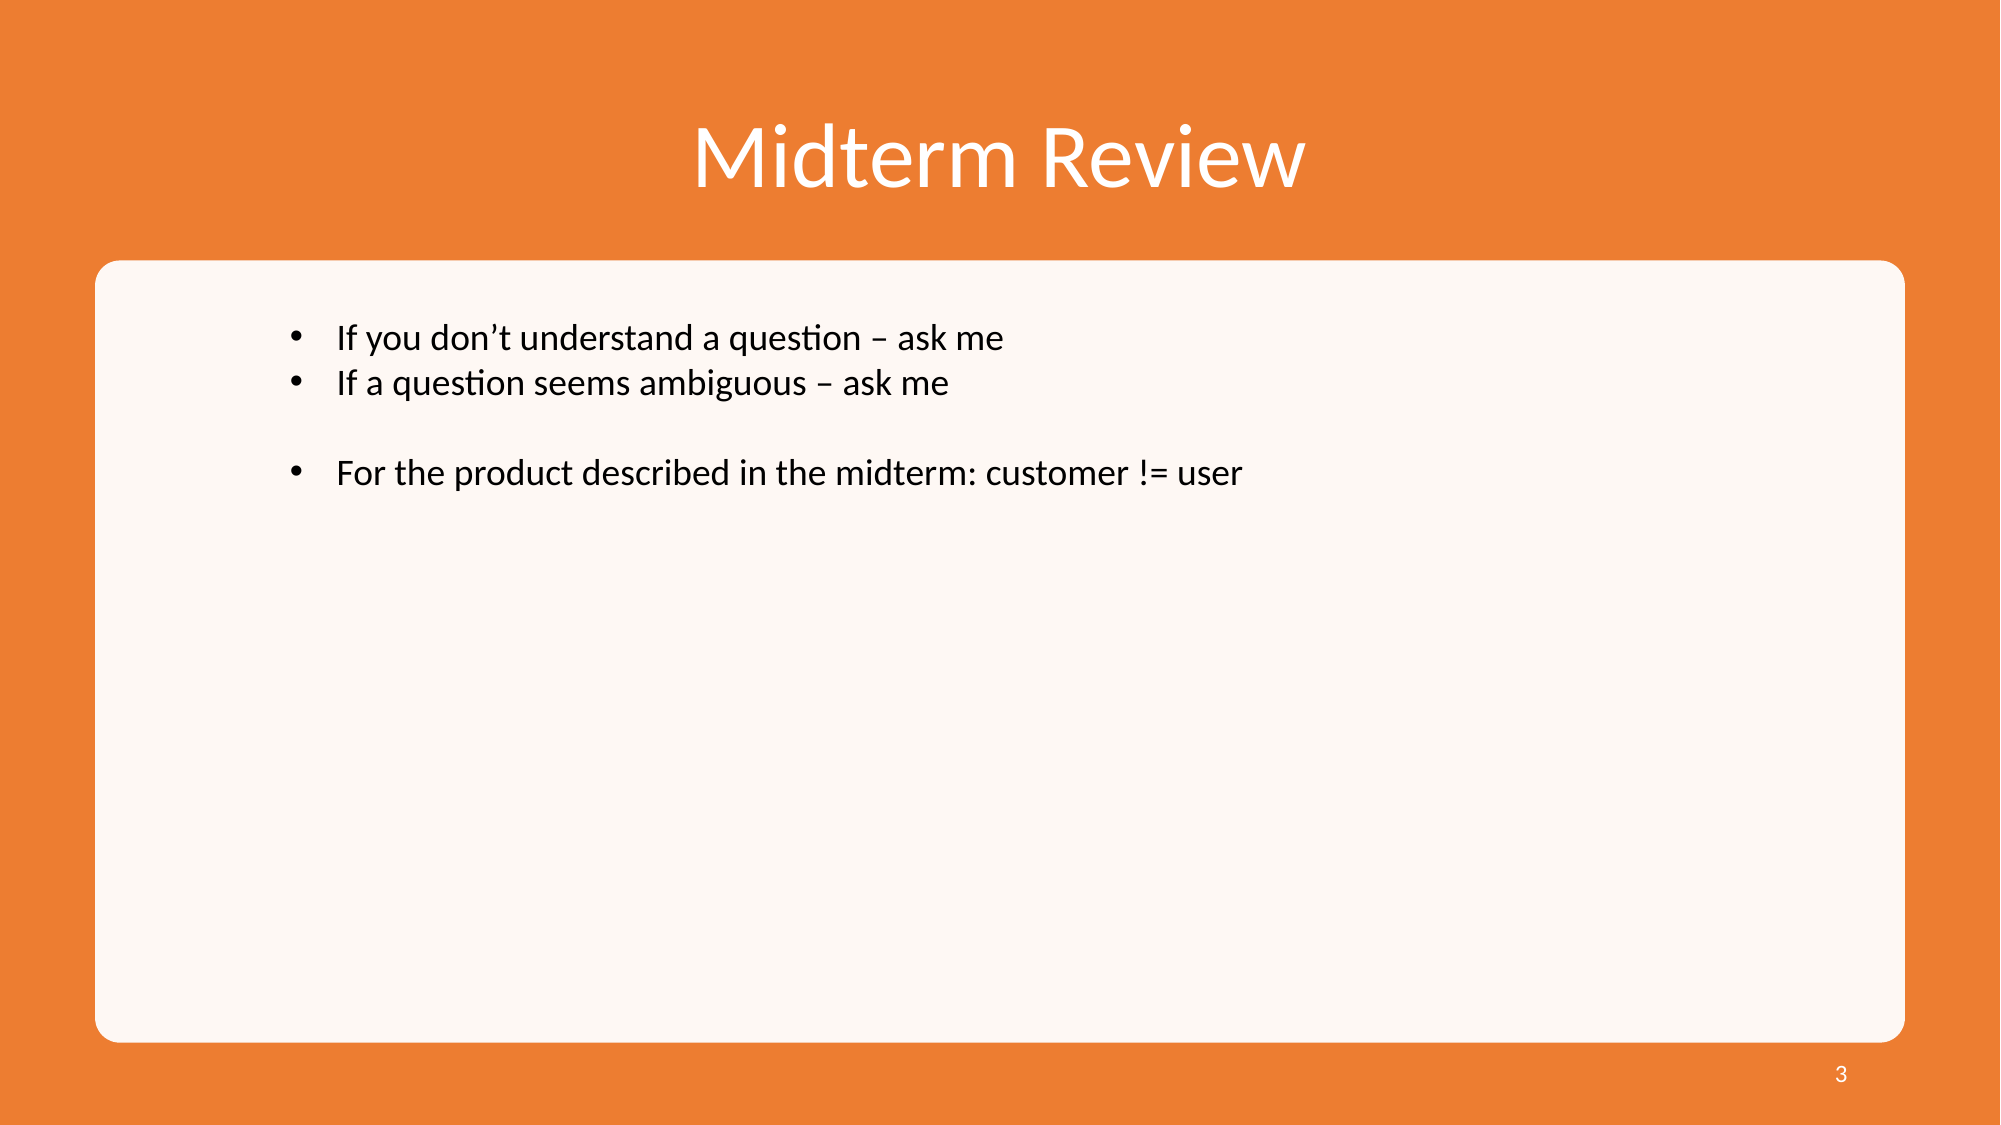

# Midterm Review

If you don’t understand a question – ask me
If a question seems ambiguous – ask me

For the product described in the midterm: customer != user
3